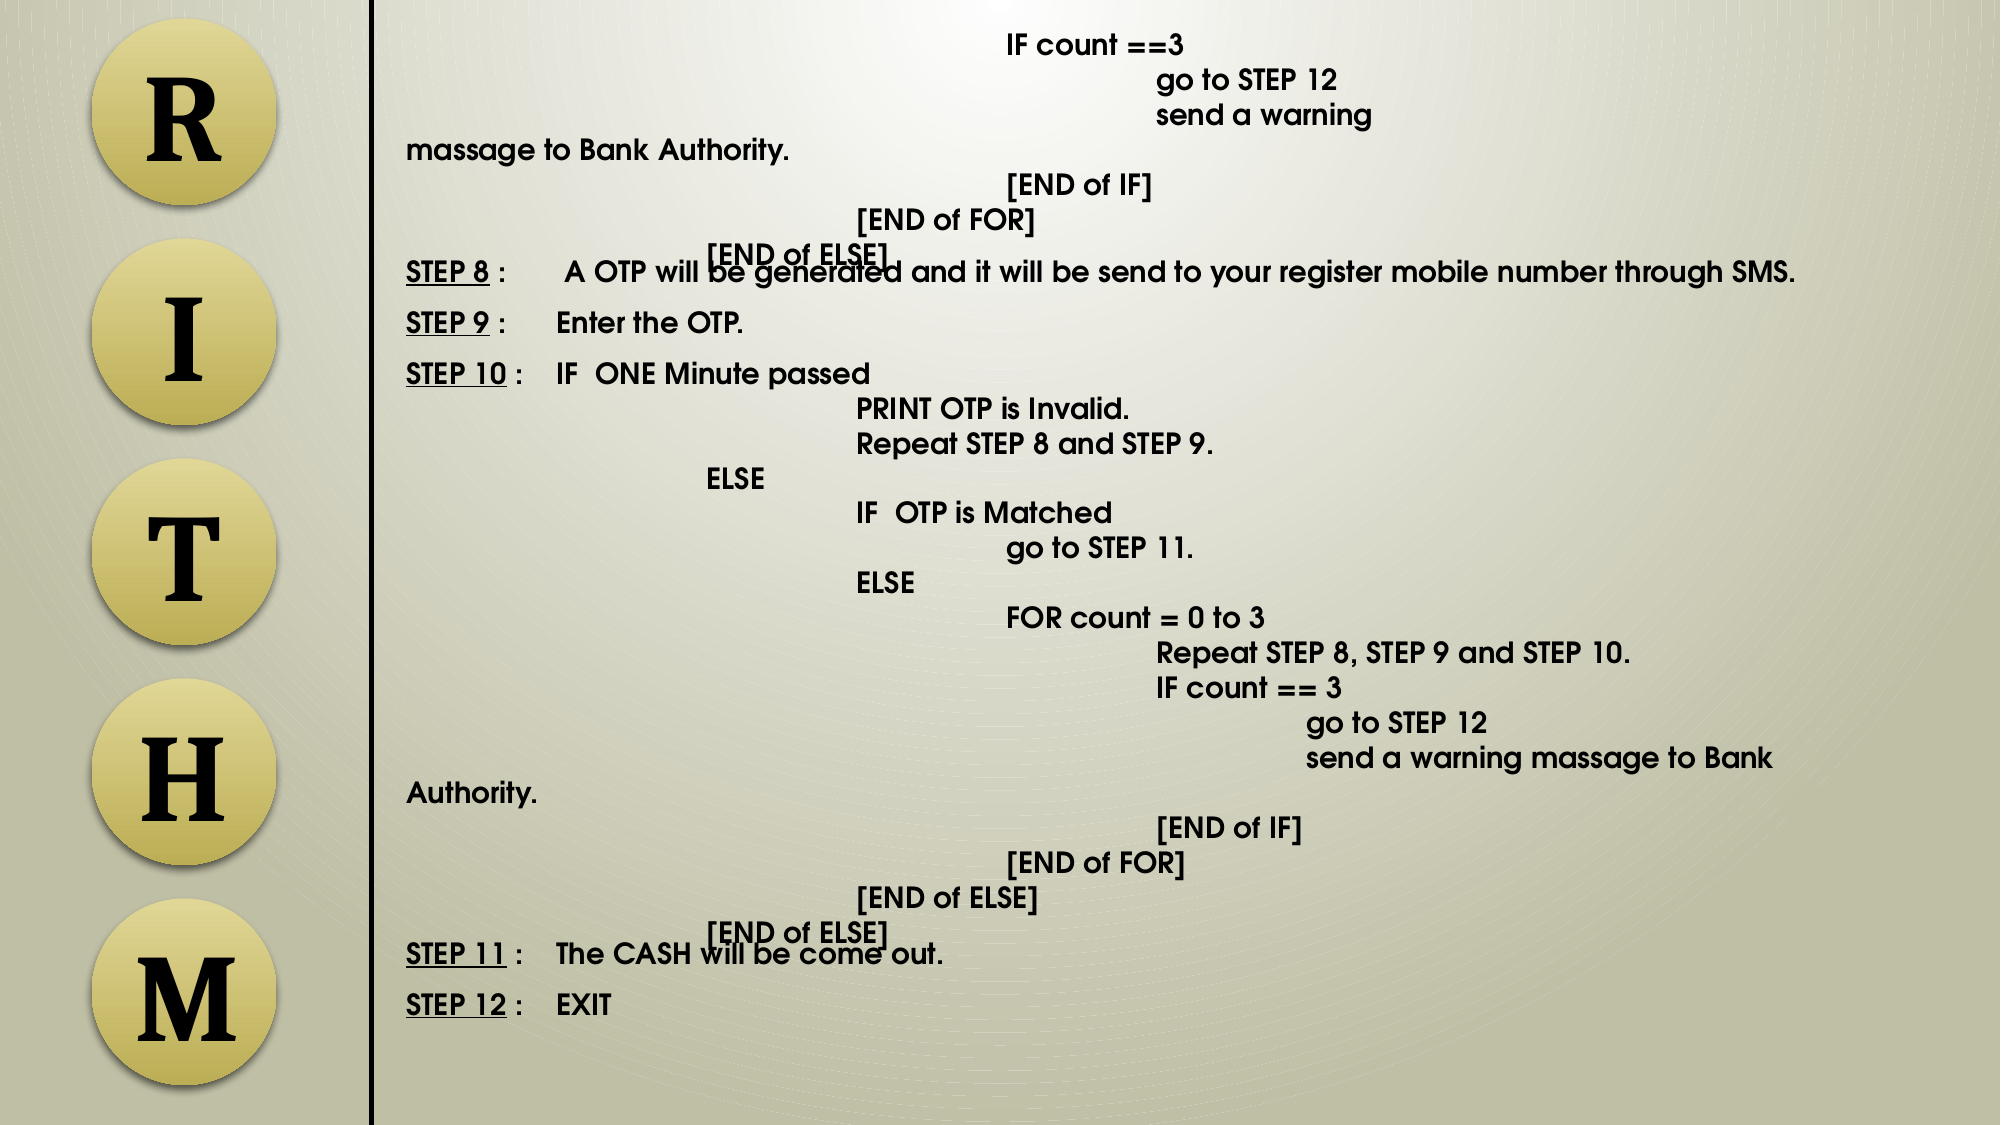

R
				IF count ==3
					go to STEP 12
					send a warning massage to Bank Authority.
				[END of IF]
			[END of FOR]
		[END of ELSE]
I
STEP 8 : 	 A OTP will be generated and it will be send to your register mobile number through SMS.
STEP 9 : 	Enter the OTP.
STEP 10 :  	IF  ONE Minute passed
			PRINT OTP is Invalid.
			Repeat STEP 8 and STEP 9.
		ELSE
			IF  OTP is Matched
				go to STEP 11.
			ELSE
				FOR count = 0 to 3
					Repeat STEP 8, STEP 9 and STEP 10.
					IF count == 3
						go to STEP 12
						send a warning massage to Bank Authority.
					[END of IF]
				[END of FOR]
			[END of ELSE]
		[END of ELSE]
T
H
M
STEP 11 : 	The CASH will be come out.
STEP 12 : 	EXIT